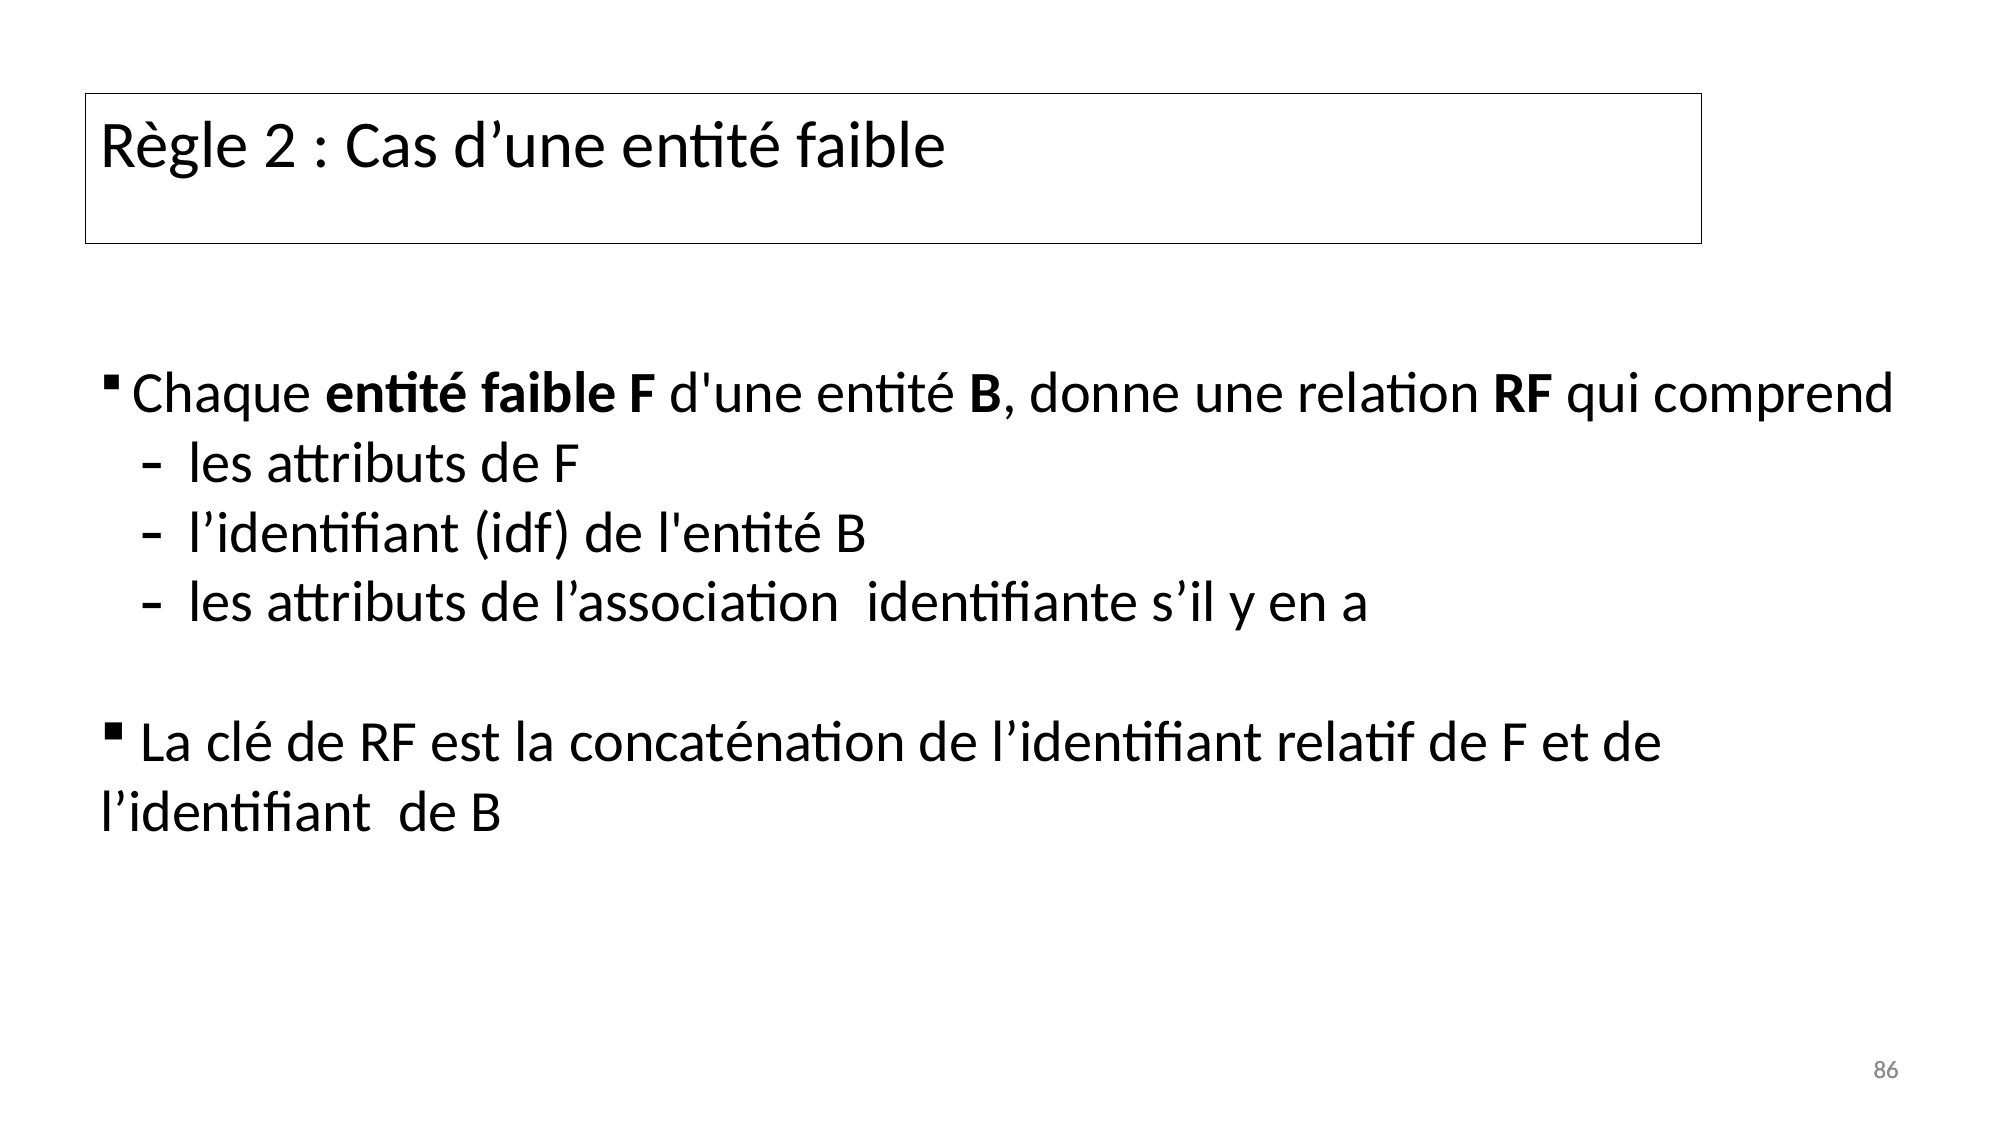

Règle 2 : Cas d’une entité faible
 Chaque entité faible F d'une entité B, donne une relation RF qui comprend
 les attributs de F
 l’identifiant (idf) de l'entité B
 les attributs de l’association  identifiante s’il y en a

 La clé de RF est la concaténation de l’identifiant relatif de F et de l’identifiant  de B

86
86